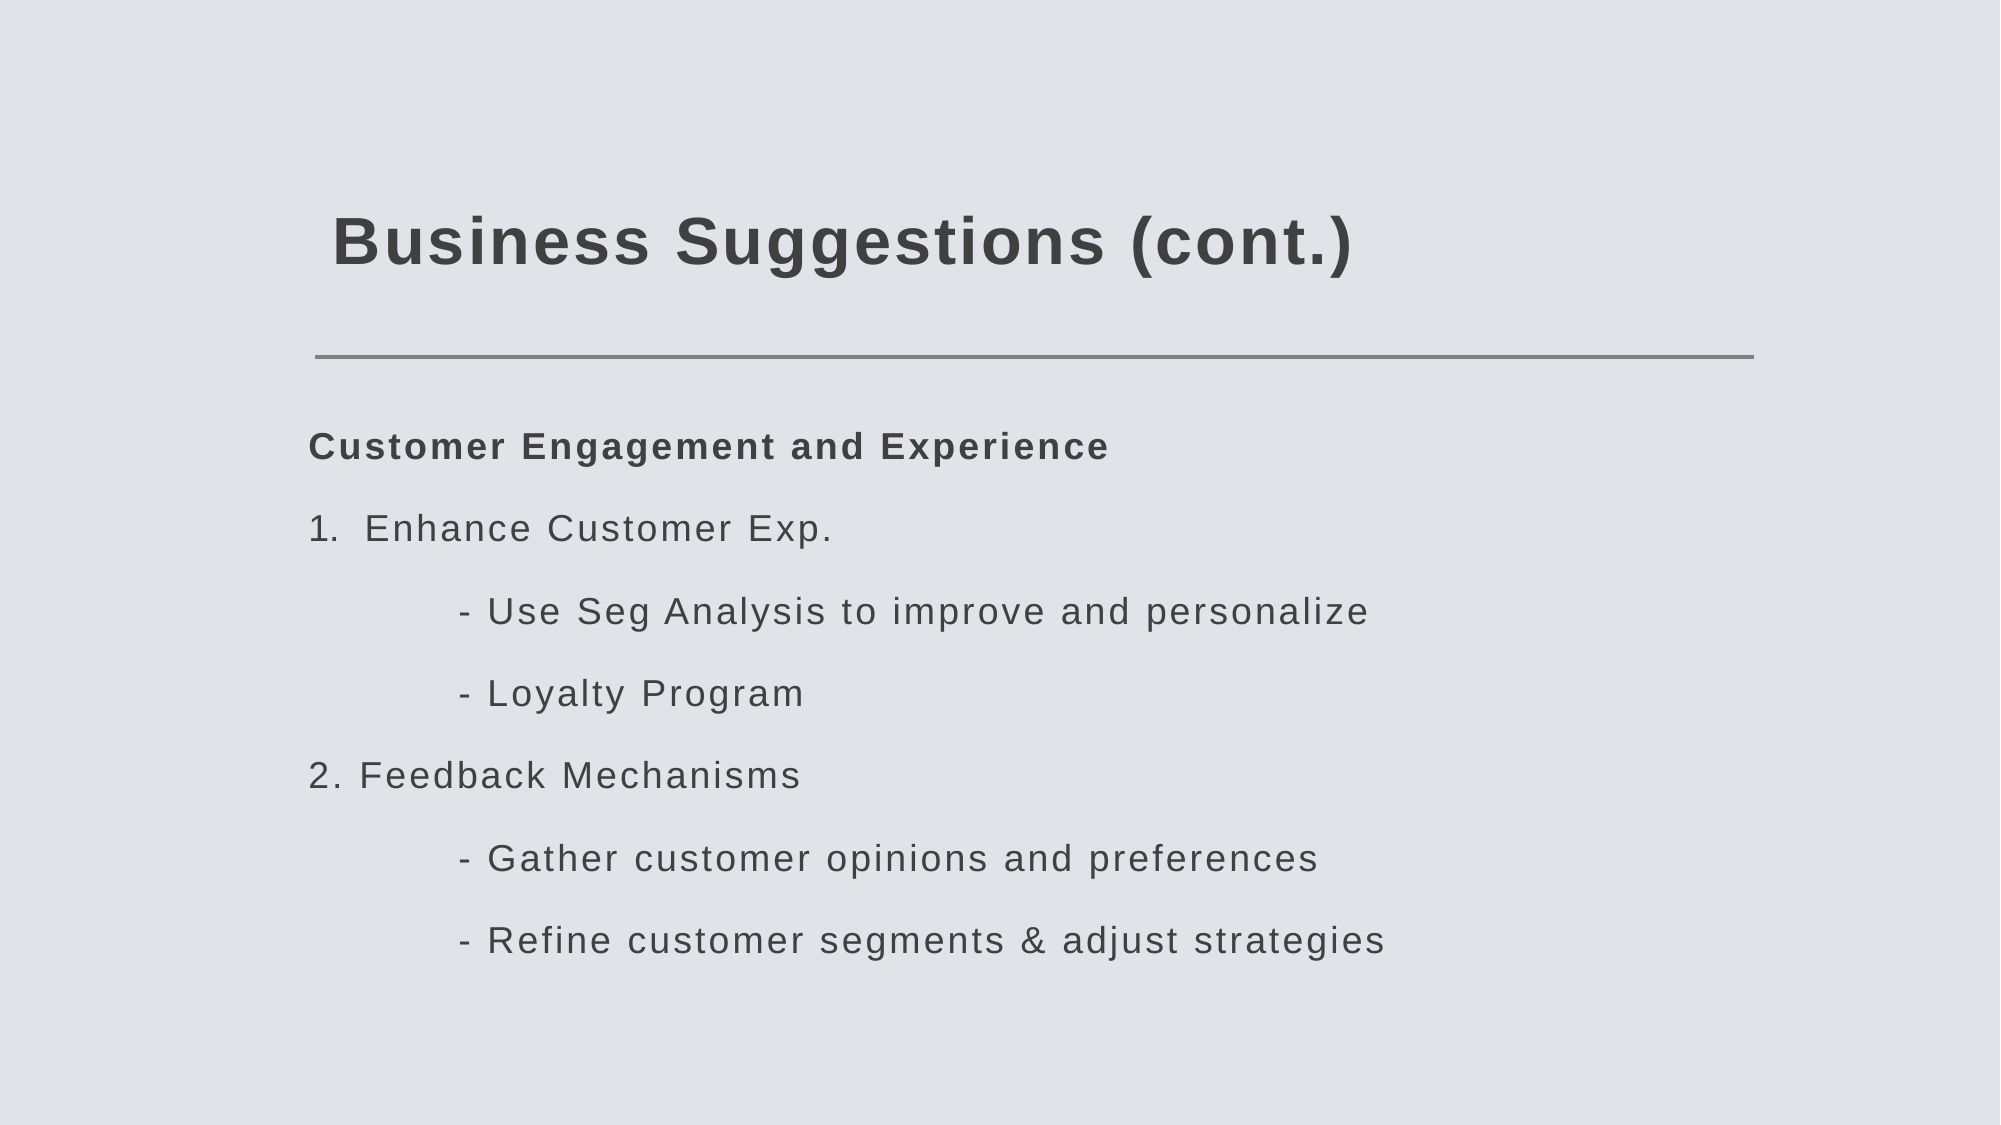

# Business Suggestions (cont.)
Customer Engagement and Experience
Enhance Customer Exp.
	- Use Seg Analysis to improve and personalize
	- Loyalty Program
2. Feedback Mechanisms
	- Gather customer opinions and preferences
	- Refine customer segments & adjust strategies